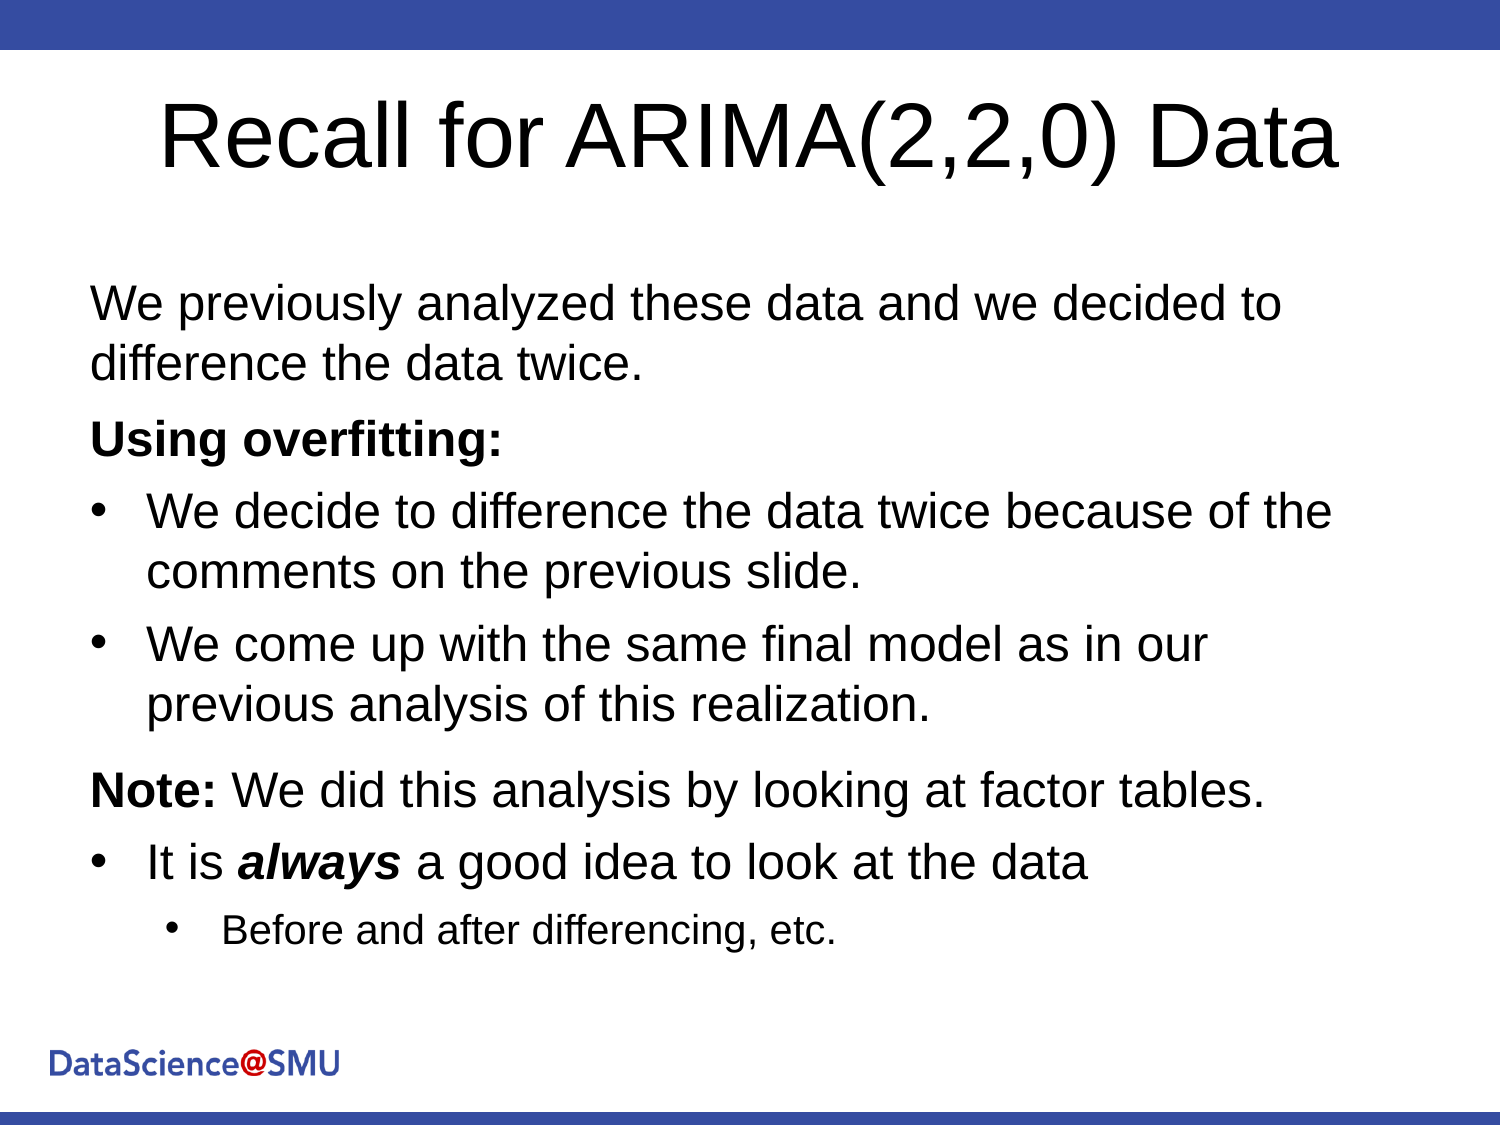

# Recall for ARIMA(2,2,0) Data
We previously analyzed these data and we decided to difference the data twice.
Using overfitting:
We decide to difference the data twice because of the comments on the previous slide.
We come up with the same final model as in our previous analysis of this realization.
Note: We did this analysis by looking at factor tables.
It is always a good idea to look at the data
Before and after differencing, etc.